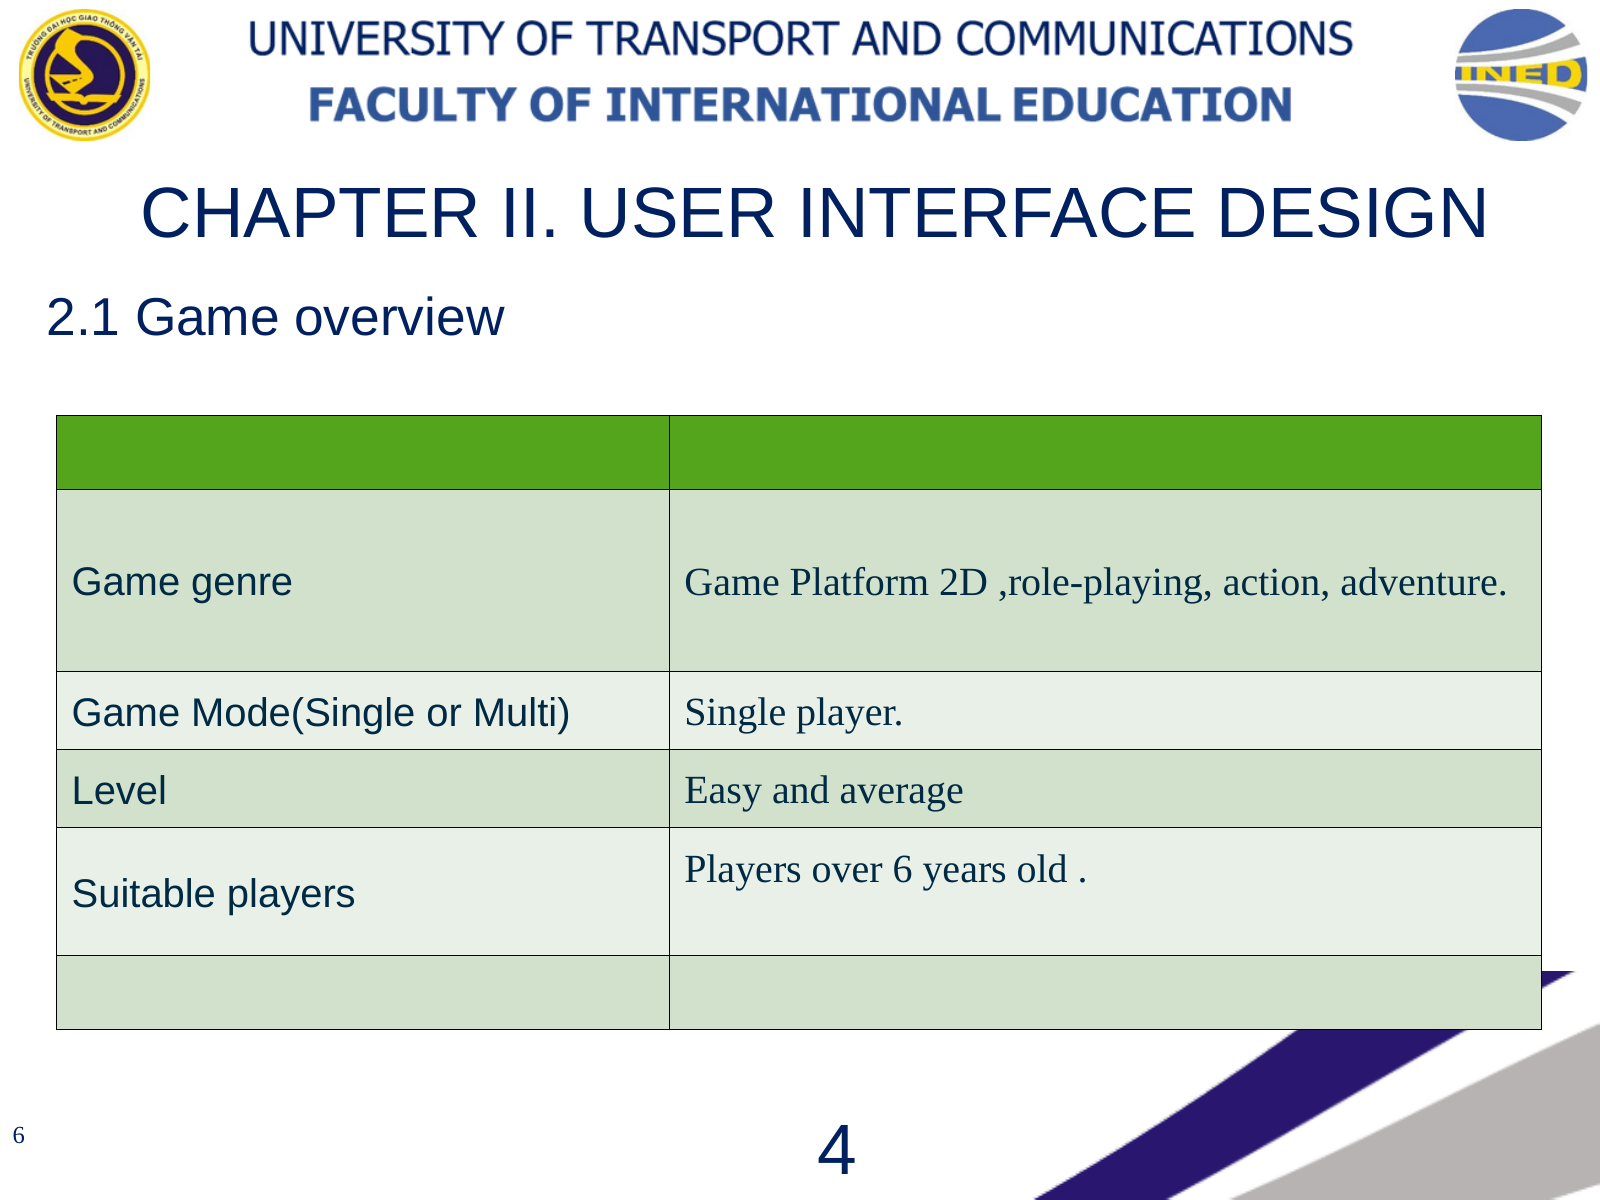

CHAPTER II. USER INTERFACE DESIGN
2.1 Game overview
|  |  |
| --- | --- |
| Game genre | Game Platform 2D ,role-playing, action, adventure. |
| Game Mode(Single or Multi) | Single player. |
| Level | Easy and average |
| Suitable players | Players over 6 years old . |
|  |  |

4
6